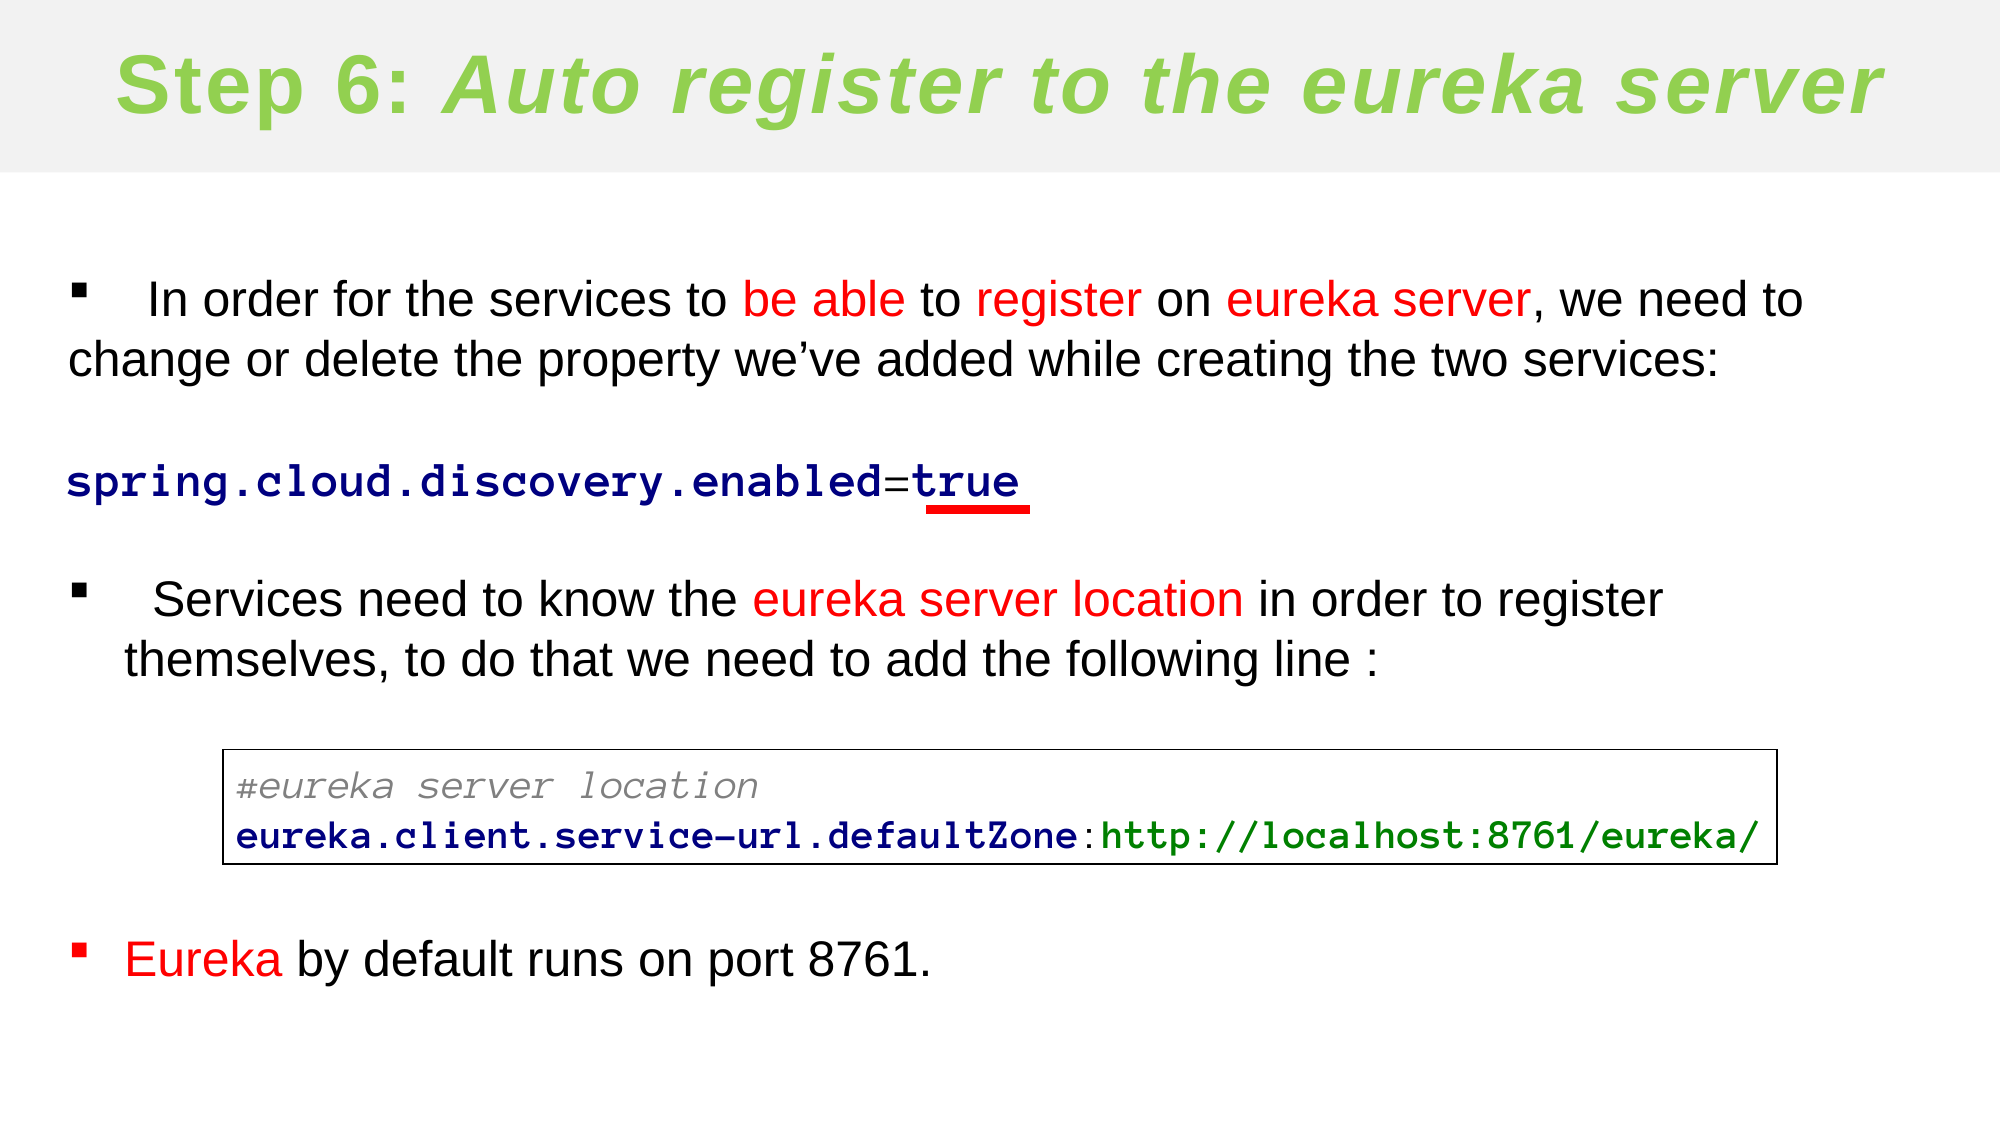

# Step 6: Auto register to the eureka server

    In order for the services to be able to register on eureka server, we need to change or delete the property we’ve added while creating the two services:

spring.cloud.discovery.enabled=true

  Services need to know the eureka server location in order to register themselves, to do that we need to add the following line :

Eureka by default runs on port 8761.

#eureka server location
eureka.client.service-url.defaultZone:http://localhost:8761/eureka/